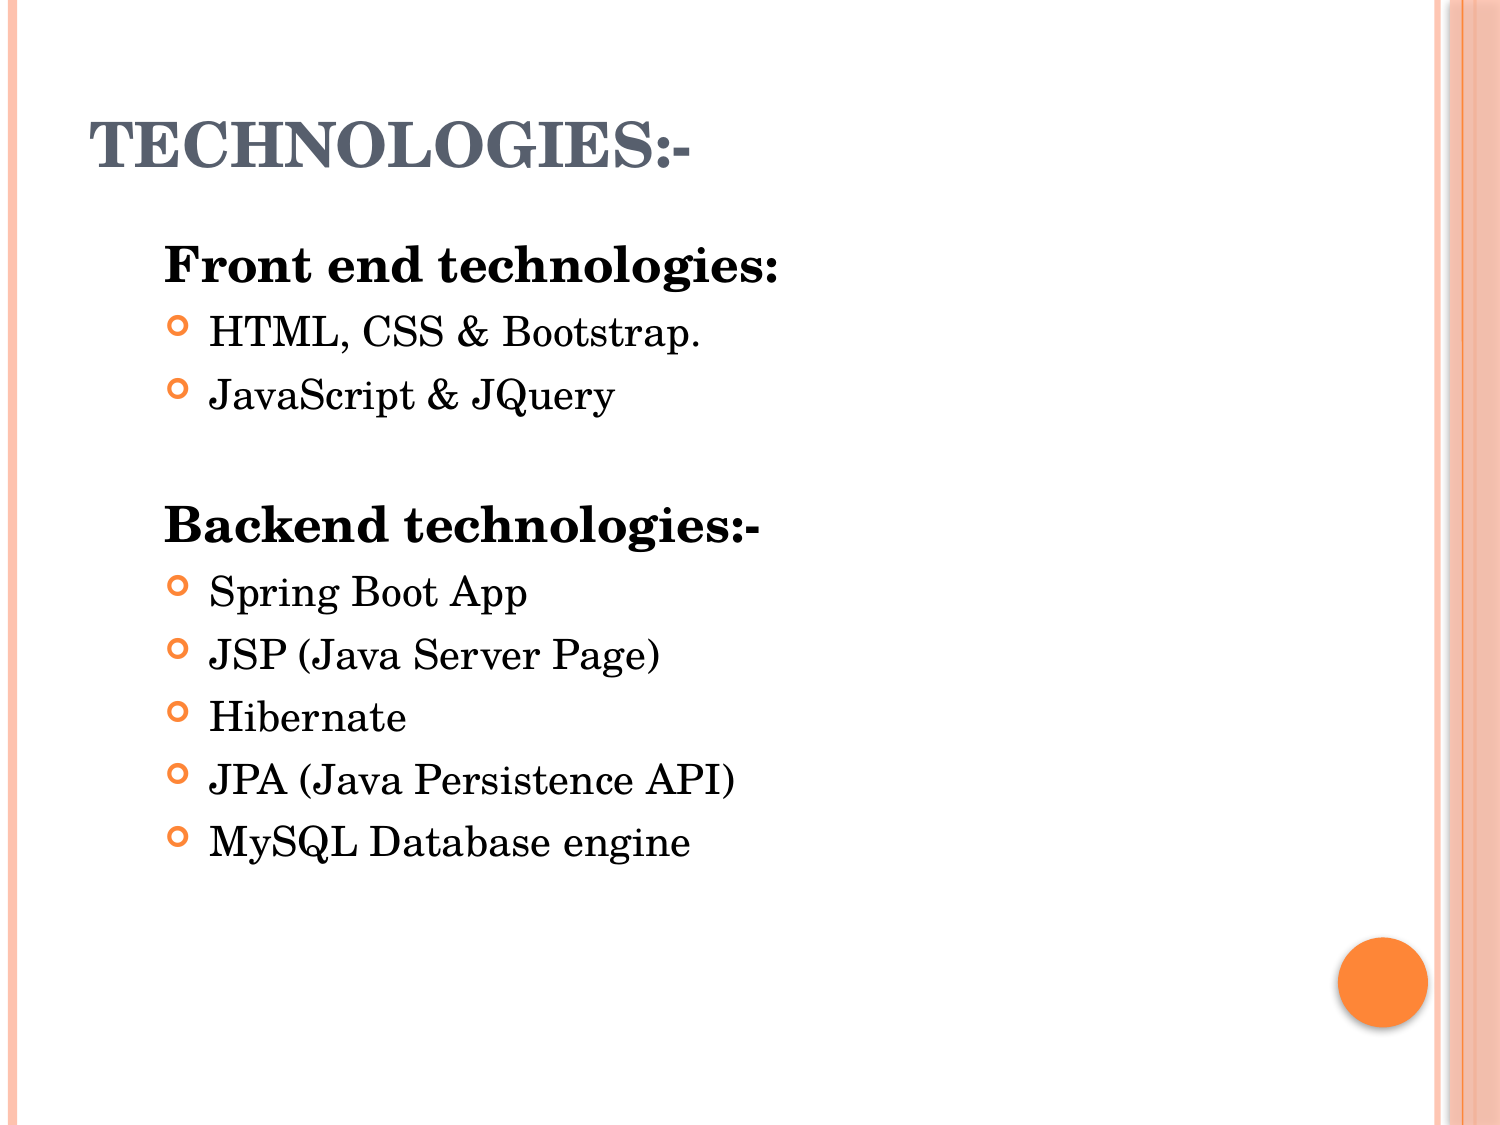

# Technologies:-
Front end technologies:
HTML, CSS & Bootstrap.
JavaScript & JQuery

Backend technologies:-
Spring Boot App
JSP (Java Server Page)
Hibernate
JPA (Java Persistence API)
MySQL Database engine